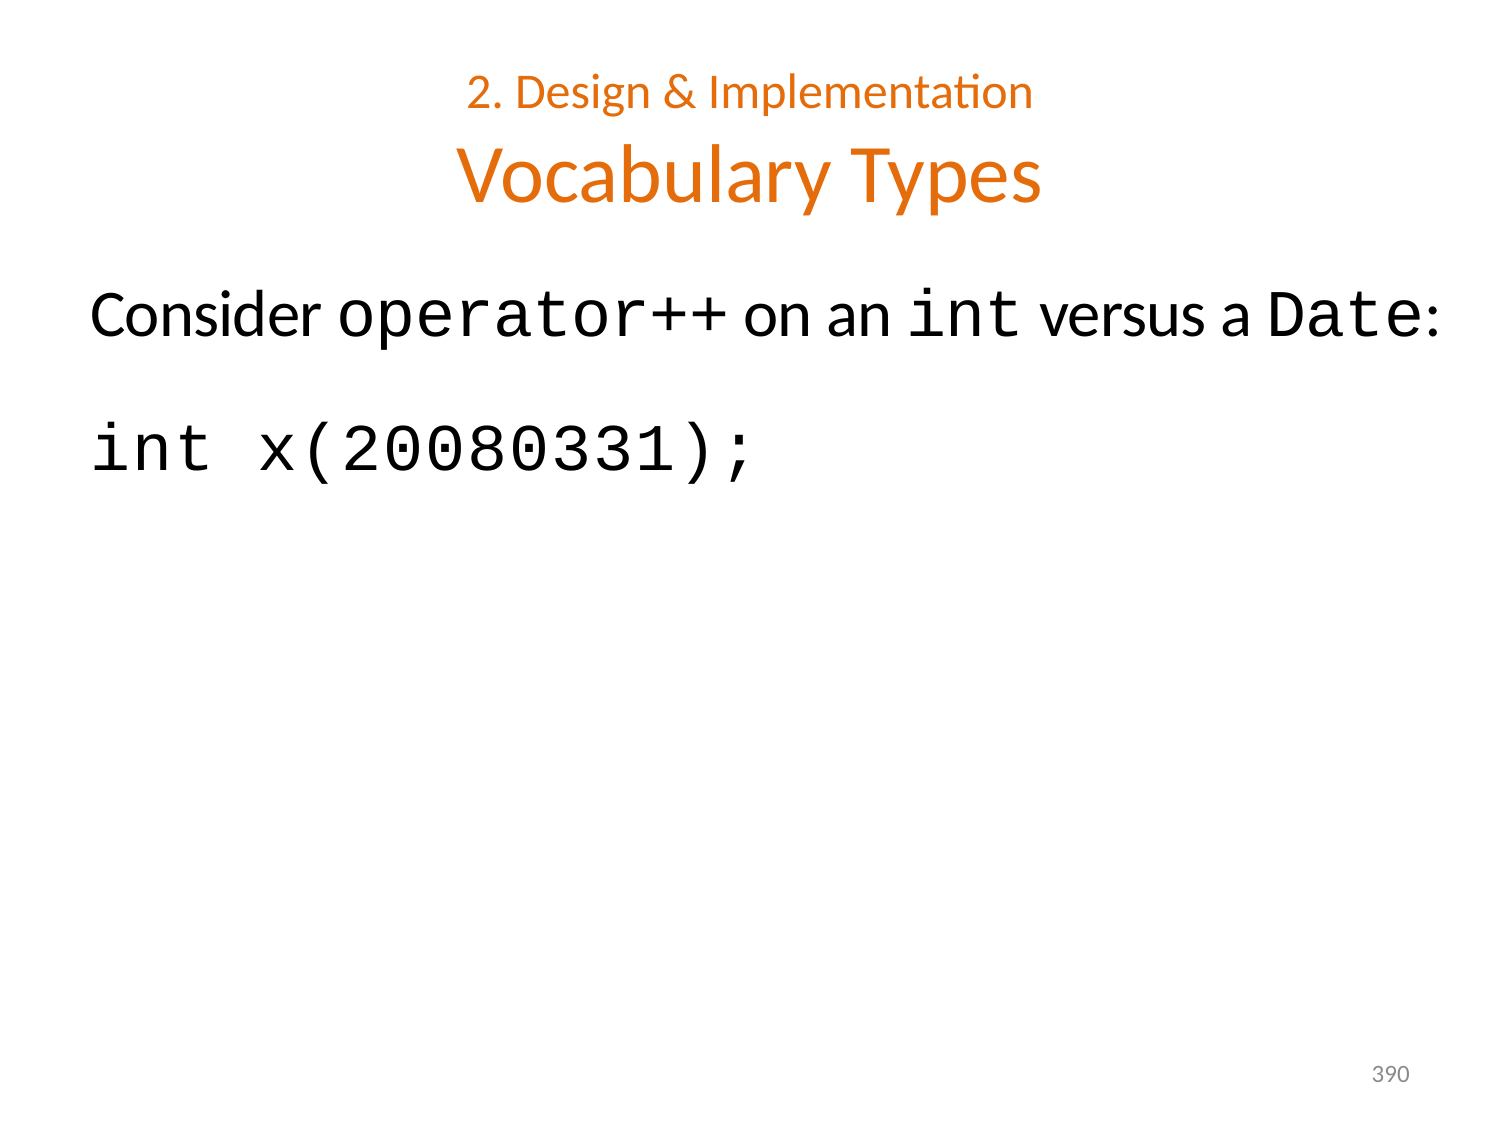

# 2. Design & Implementation Vocabulary Types
Consider operator++ on an int versus a Date:
int x(20080331);

390